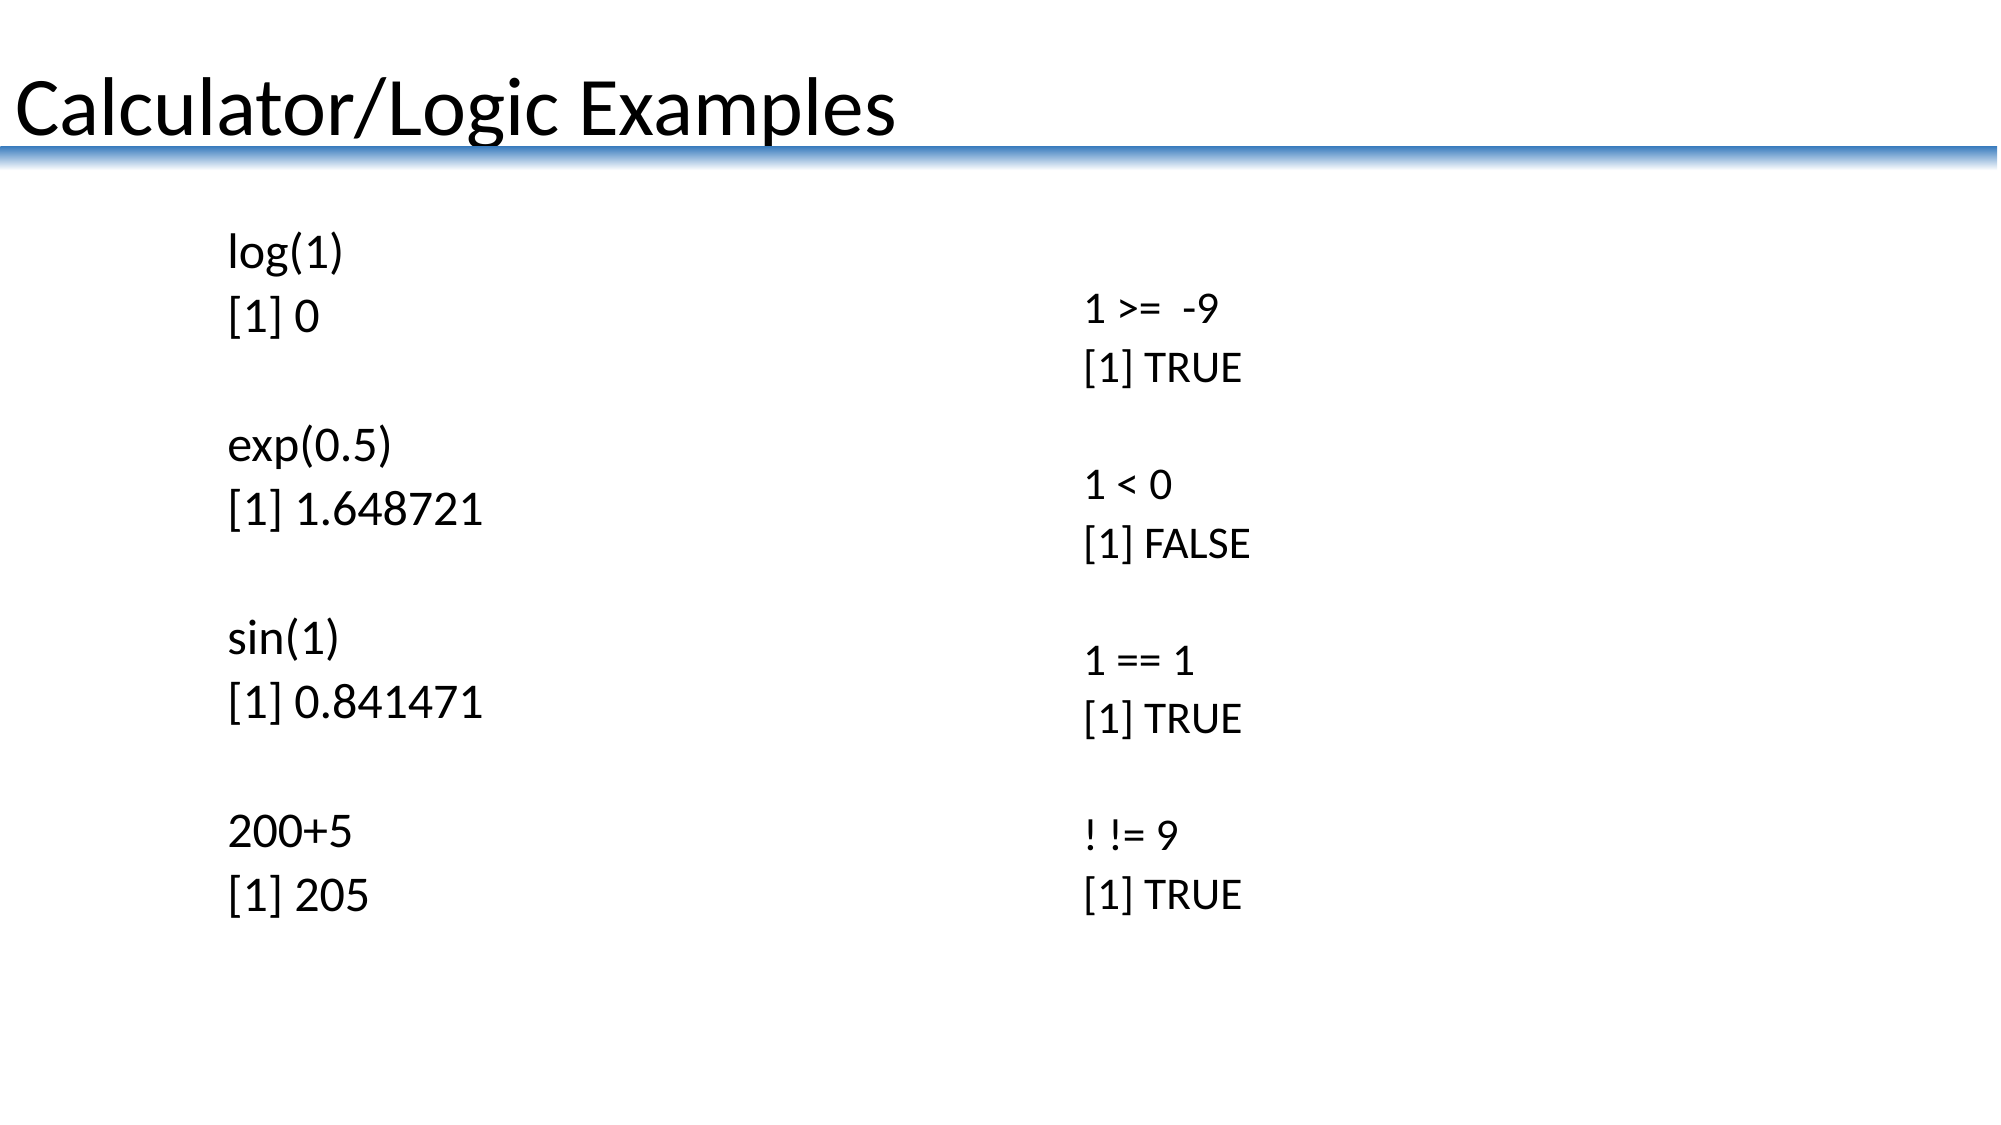

# Calculator/Logic Examples

log(1)
[1] 0

exp(0.5)
[1] 1.648721

sin(1)
[1] 0.841471

200+5
[1] 205

1 >=  -9
[1] TRUE

1 < 0
[1] FALSE

1 == 1
[1] TRUE

! != 9
[1] TRUE